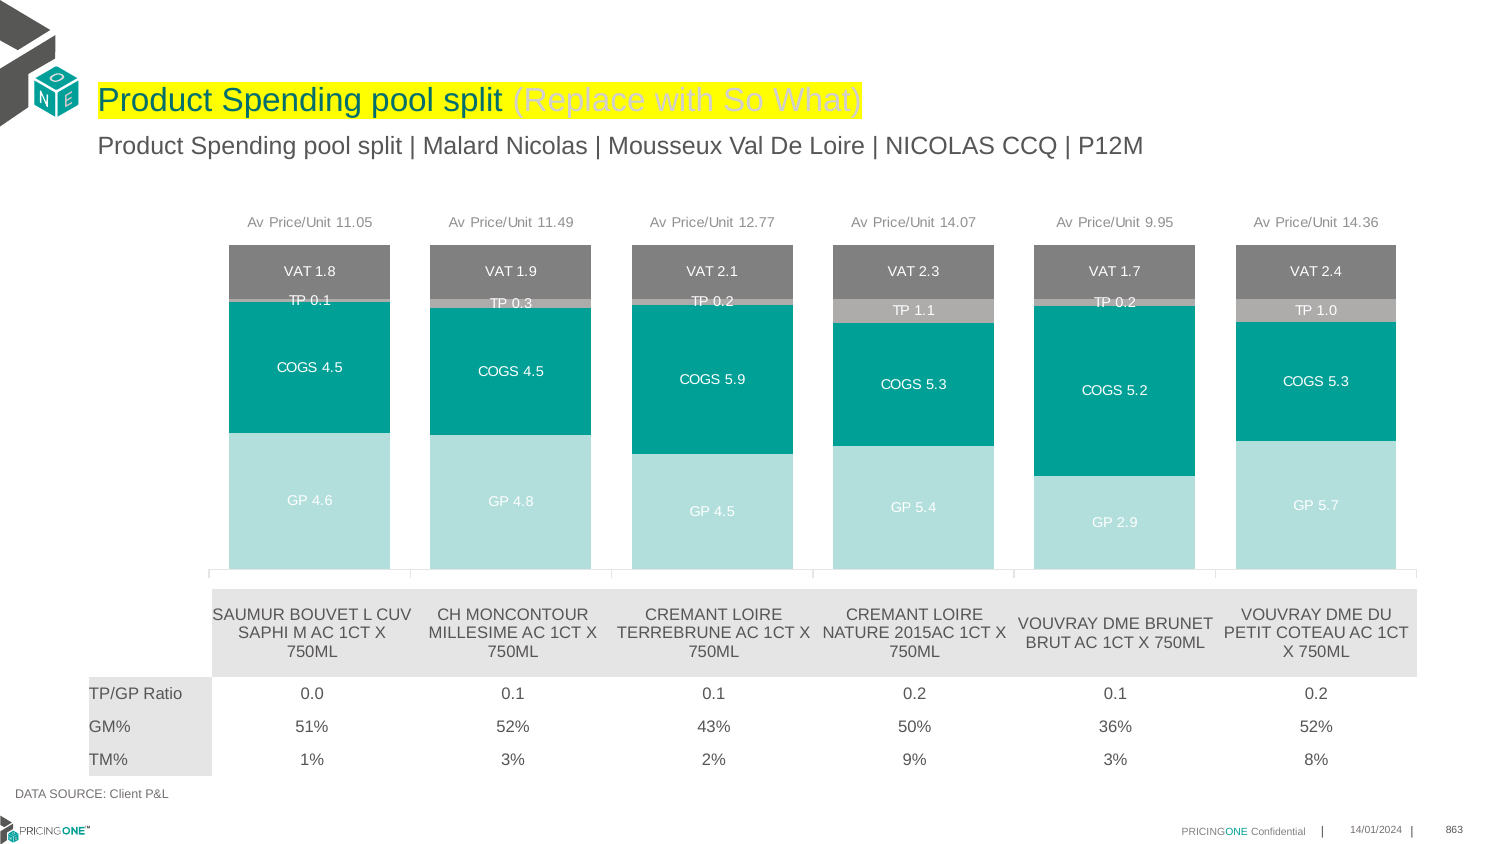

# Product Spending pool split (Replace with So What)
Product Spending pool split | Malard Nicolas | Mousseux Val De Loire | NICOLAS CCQ | P12M

### Chart

| Category | GP | COGS | TP | VAT |
|---|---|---|---|---|
| Av Price/Unit 11.05 | 4.638644444444444 | 4.456077777777778 | 0.11365555555555495 | 1.8416666666666666 |
| Av Price/Unit 11.49 | 4.765740764331211 | 4.476646496815287 | 0.3303303609341821 | 1.9145435244161368 |
| Av Price/Unit 12.77 | 4.5267 | 5.890000000000001 | 0.2270908496731998 | 2.128758169934641 |
| Av Price/Unit 14.07 | 5.357215789473684 | 5.313663157894736 | 1.0572385964912314 | 2.345614035087716 |
| Av Price/Unit 9.95 | 2.8751328767123288 | 5.187671232876712 | 0.2248671232876731 | 1.6575342465753413 |
| Av Price/Unit 14.36 | 5.6586692982456155 | 5.298364912280701 | 1.0093400584795305 | 2.393274853801171 |
|  | SAUMUR BOUVET L CUV SAPHI M AC 1CT X 750ML | CH MONCONTOUR MILLESIME AC 1CT X 750ML | CREMANT LOIRE TERREBRUNE AC 1CT X 750ML | CREMANT LOIRE NATURE 2015AC 1CT X 750ML | VOUVRAY DME BRUNET BRUT AC 1CT X 750ML | VOUVRAY DME DU PETIT COTEAU AC 1CT X 750ML |
| --- | --- | --- | --- | --- | --- | --- |
| TP/GP Ratio | 0.0 | 0.1 | 0.1 | 0.2 | 0.1 | 0.2 |
| GM% | 51% | 52% | 43% | 50% | 36% | 52% |
| TM% | 1% | 3% | 2% | 9% | 3% | 8% |
DATA SOURCE: Client P&L

14/01/2024
863